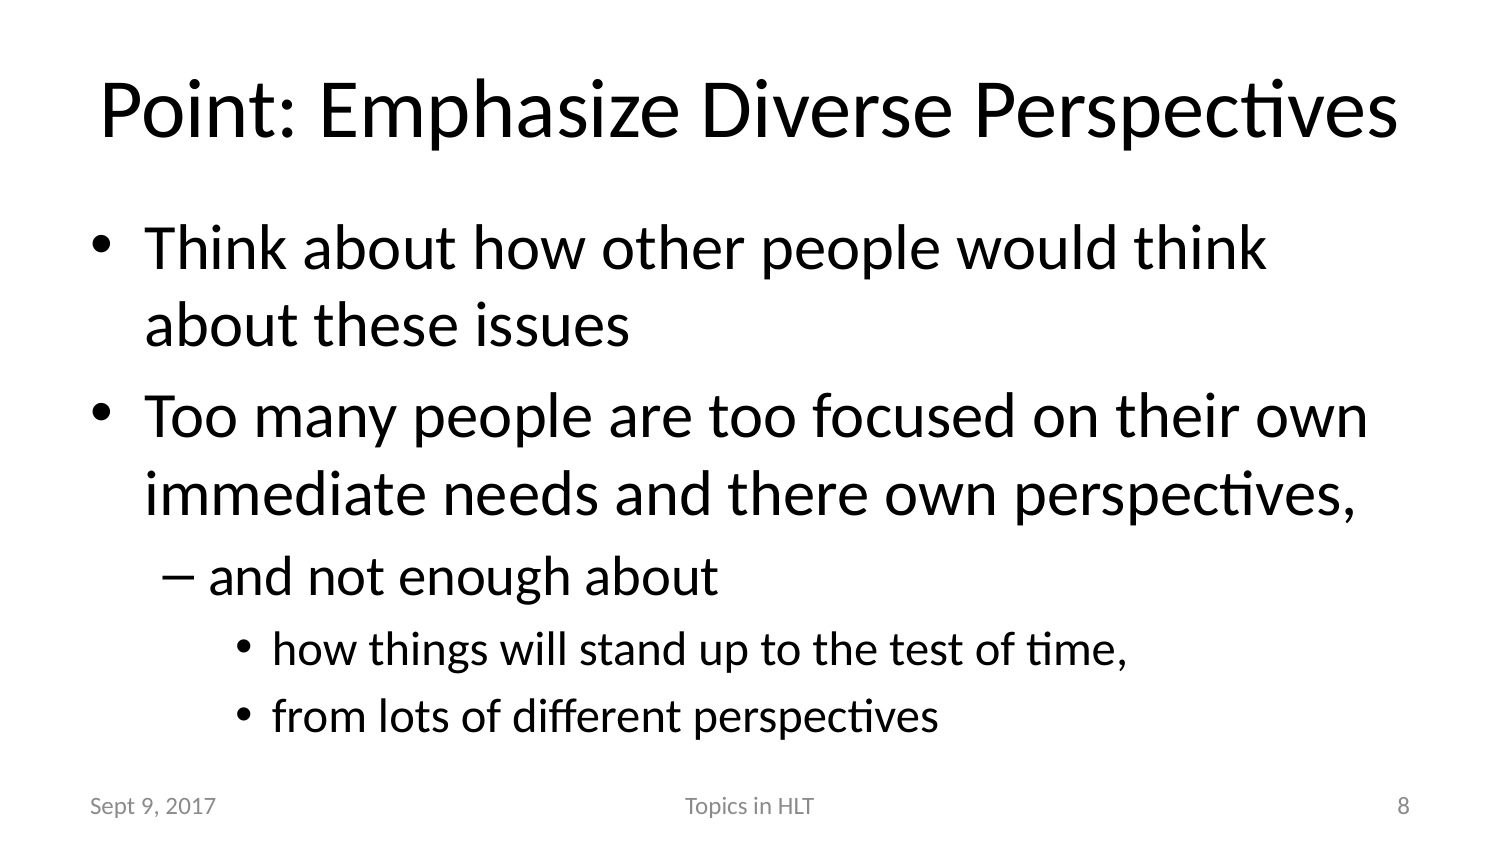

# Point: Emphasize Diverse Perspectives
Think about how other people would think about these issues
Too many people are too focused on their own immediate needs and there own perspectives,
and not enough about
how things will stand up to the test of time,
from lots of different perspectives
Sept 9, 2017
Topics in HLT
8